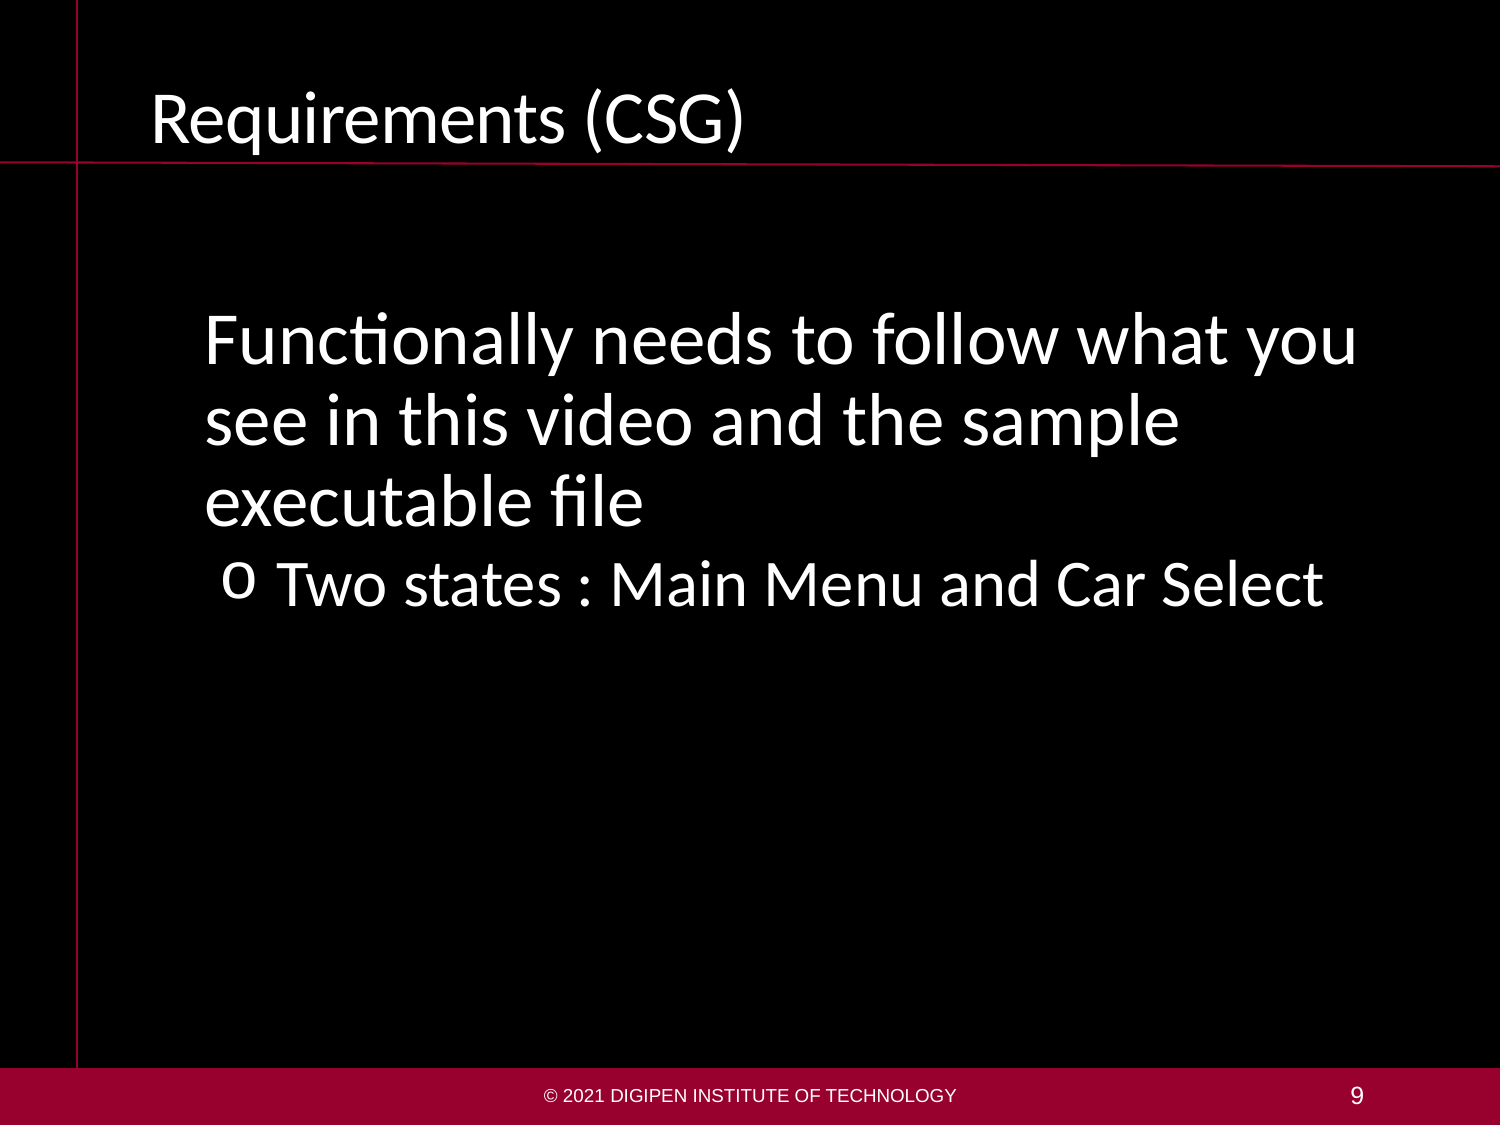

# Requirements (CSG)

Functionally needs to follow what you see in this video and the sample executable file
Two states : Main Menu and Car Select

© 2021 DigiPen Institute of Technology
9